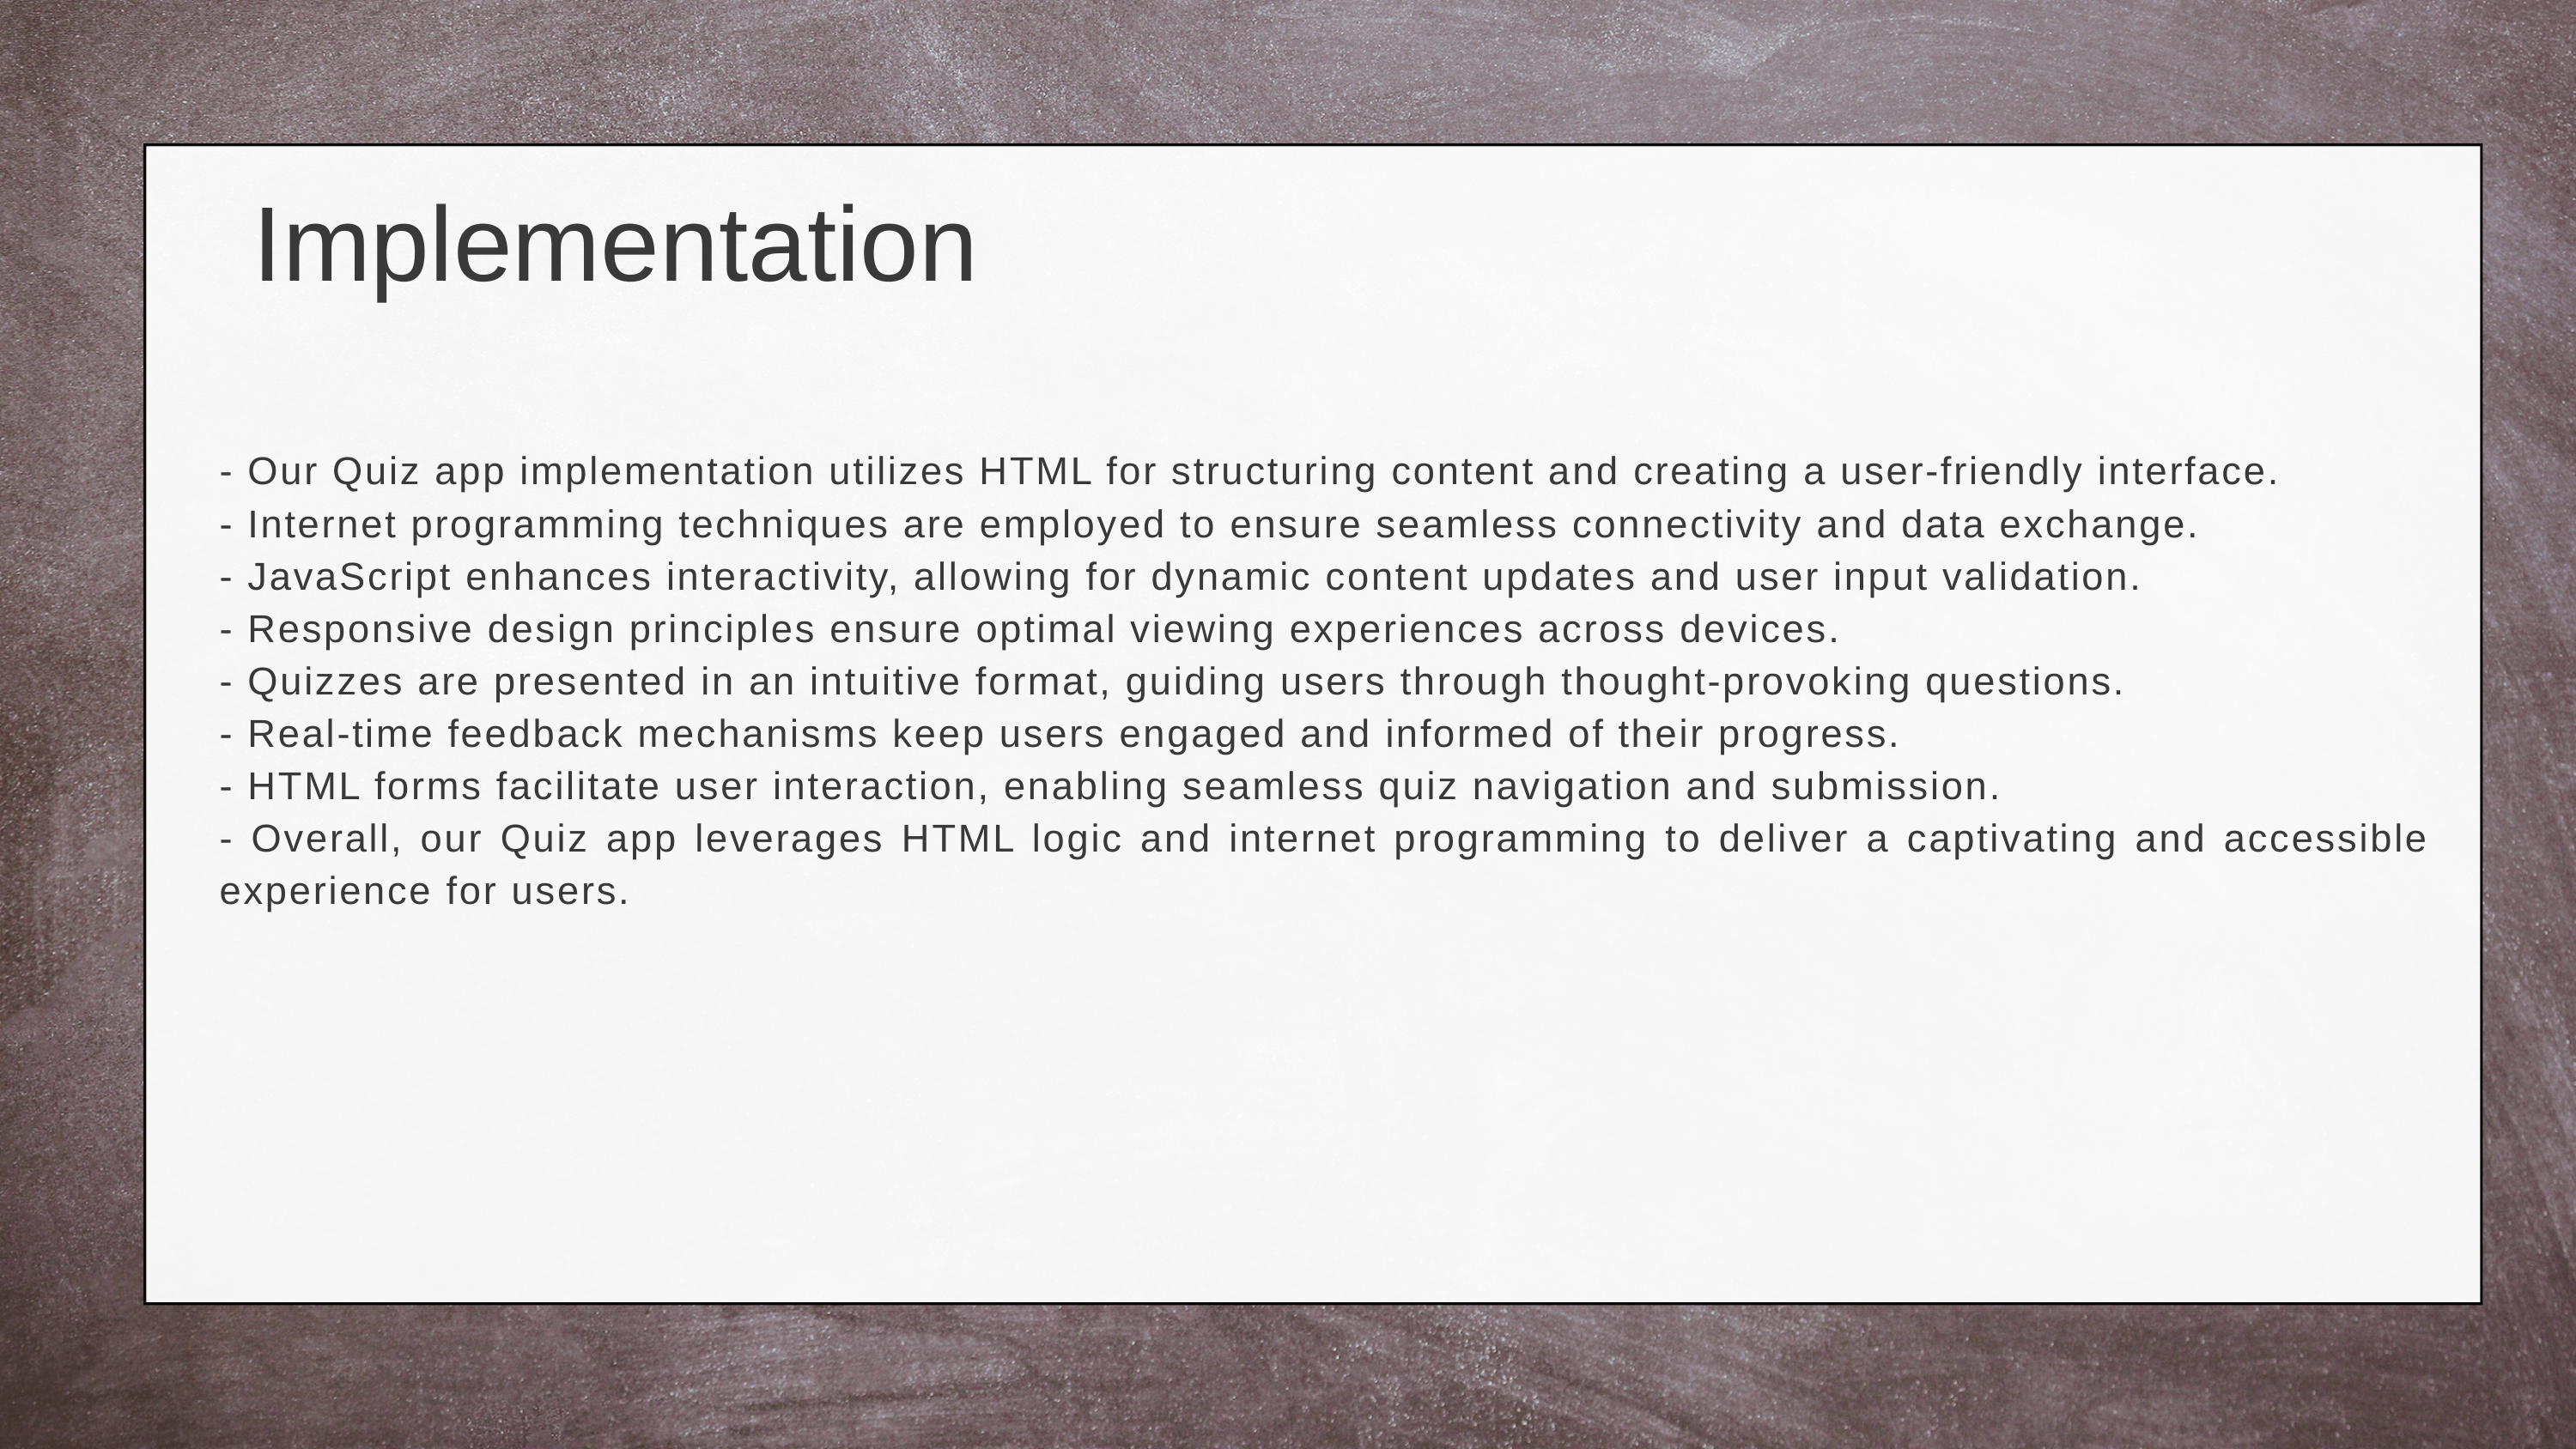

Implementation
- Our Quiz app implementation utilizes HTML for structuring content and creating a user-friendly interface.
- Internet programming techniques are employed to ensure seamless connectivity and data exchange.
- JavaScript enhances interactivity, allowing for dynamic content updates and user input validation.
- Responsive design principles ensure optimal viewing experiences across devices.
- Quizzes are presented in an intuitive format, guiding users through thought-provoking questions.
- Real-time feedback mechanisms keep users engaged and informed of their progress.
- HTML forms facilitate user interaction, enabling seamless quiz navigation and submission.
- Overall, our Quiz app leverages HTML logic and internet programming to deliver a captivating and accessible experience for users.